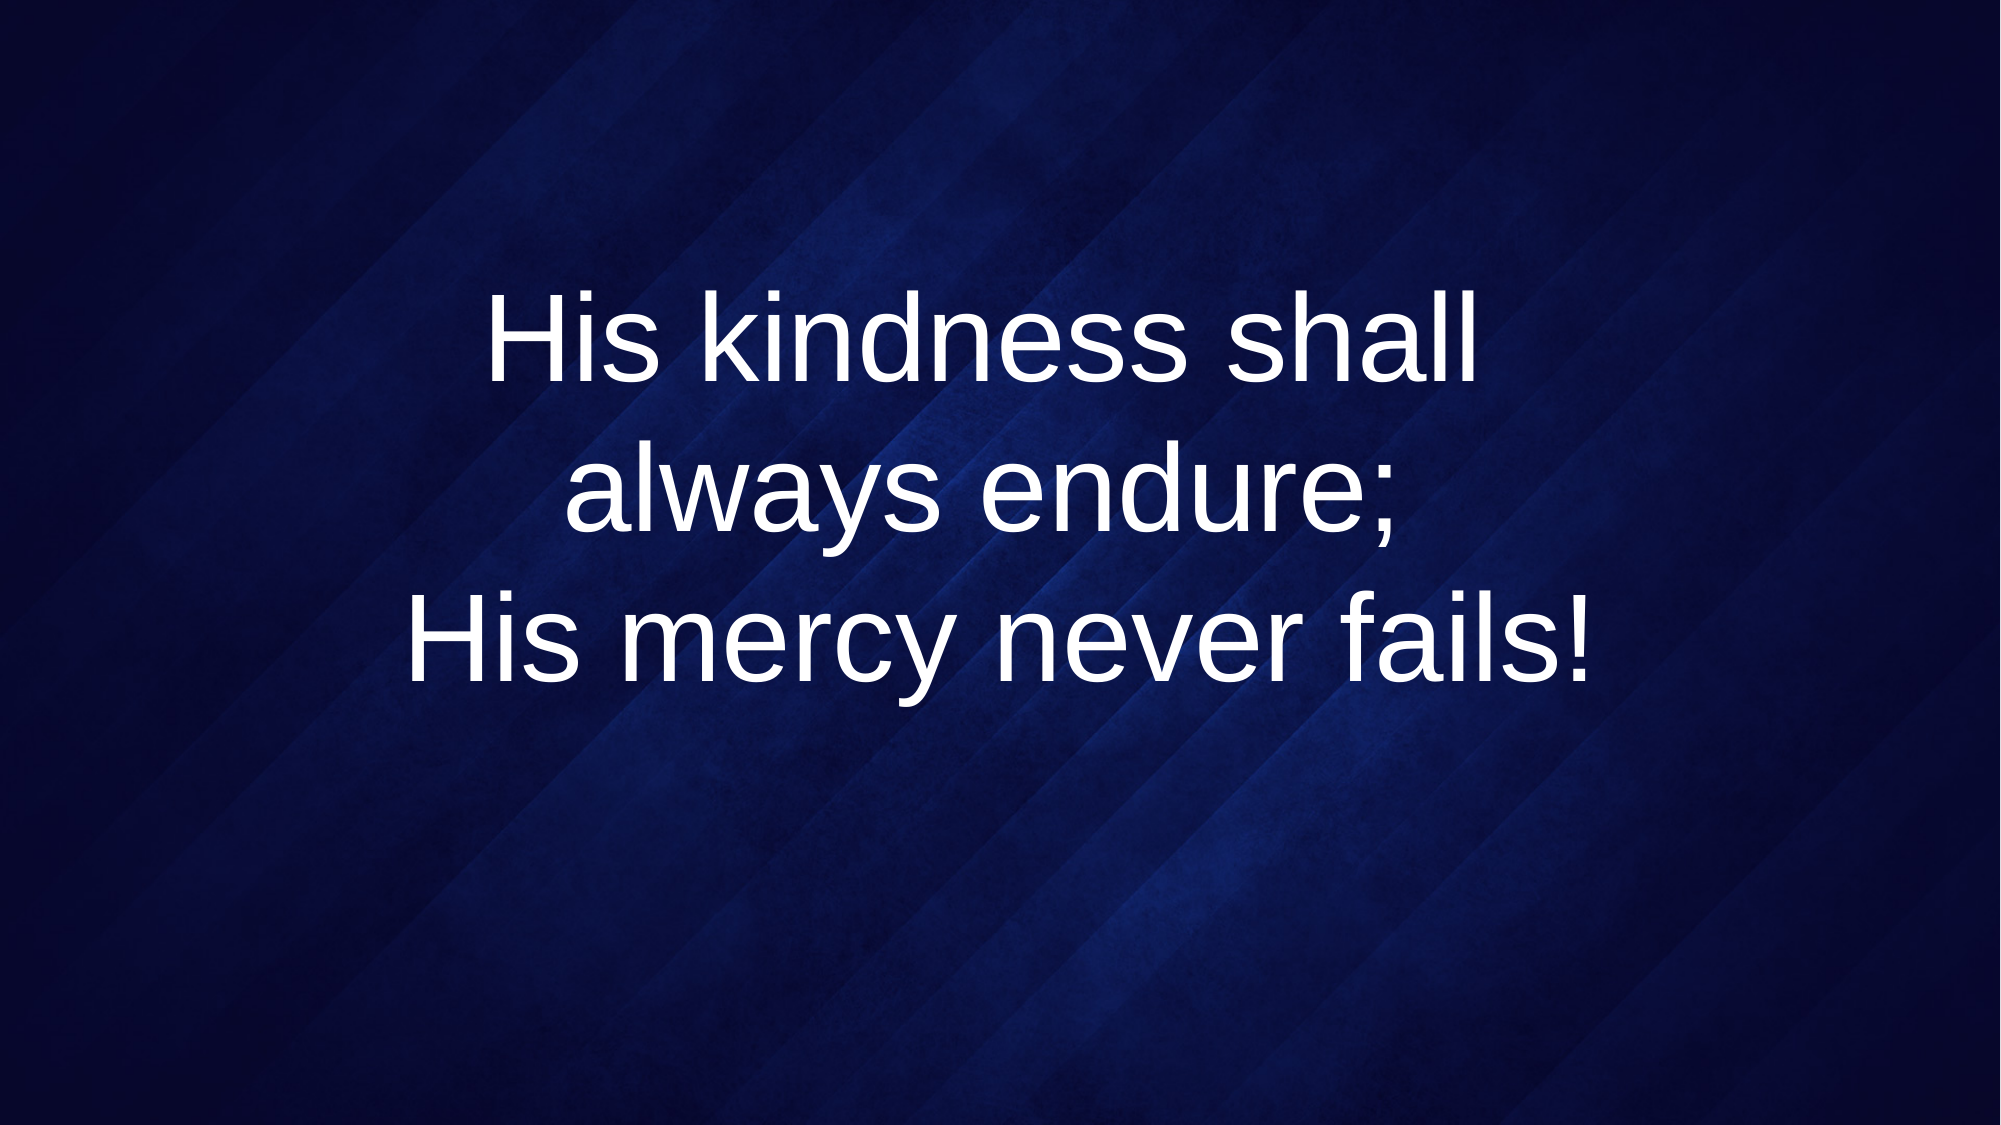

# His kindness shall always endure; His mercy never fails!